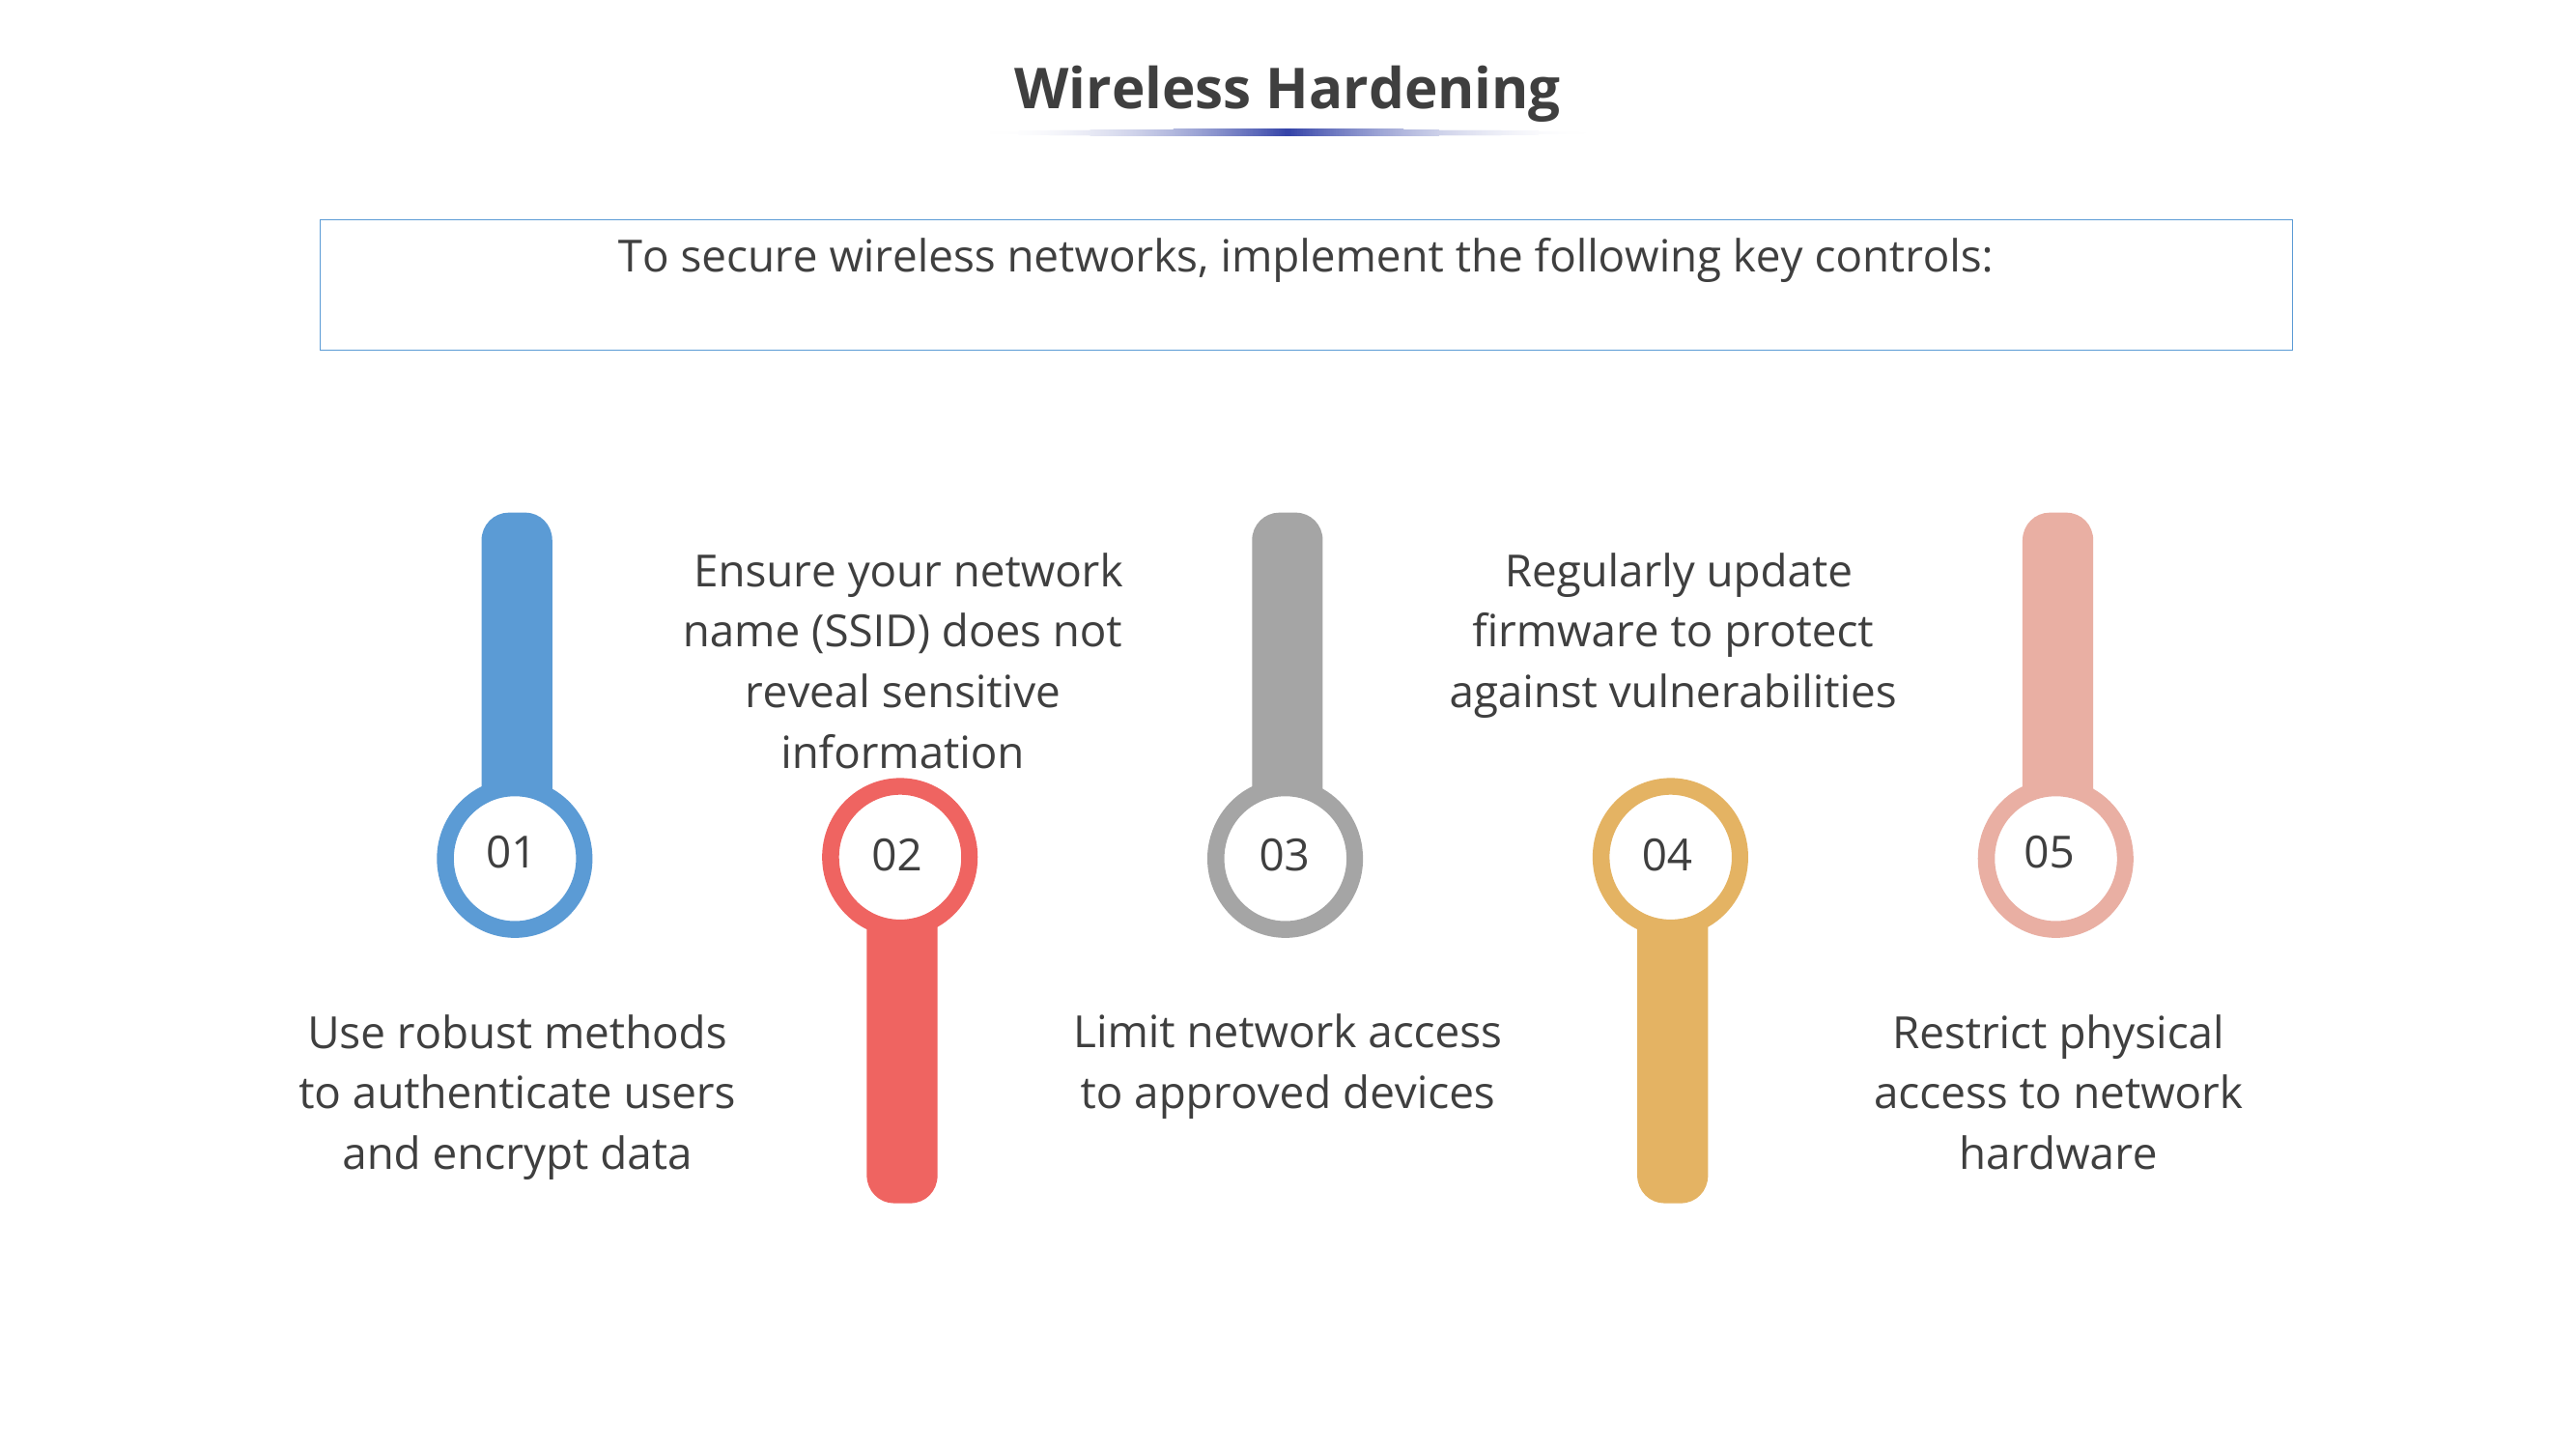

# Wireless Hardening

To secure wireless networks, implement the following key controls:

 Ensure your network name (SSID) does not reveal sensitive information
 Regularly update firmware to protect against vulnerabilities

Use robust methods to authenticate users and encrypt data
Limit network access to approved devices
Restrict physical access to network hardware
05
01
02
03
04